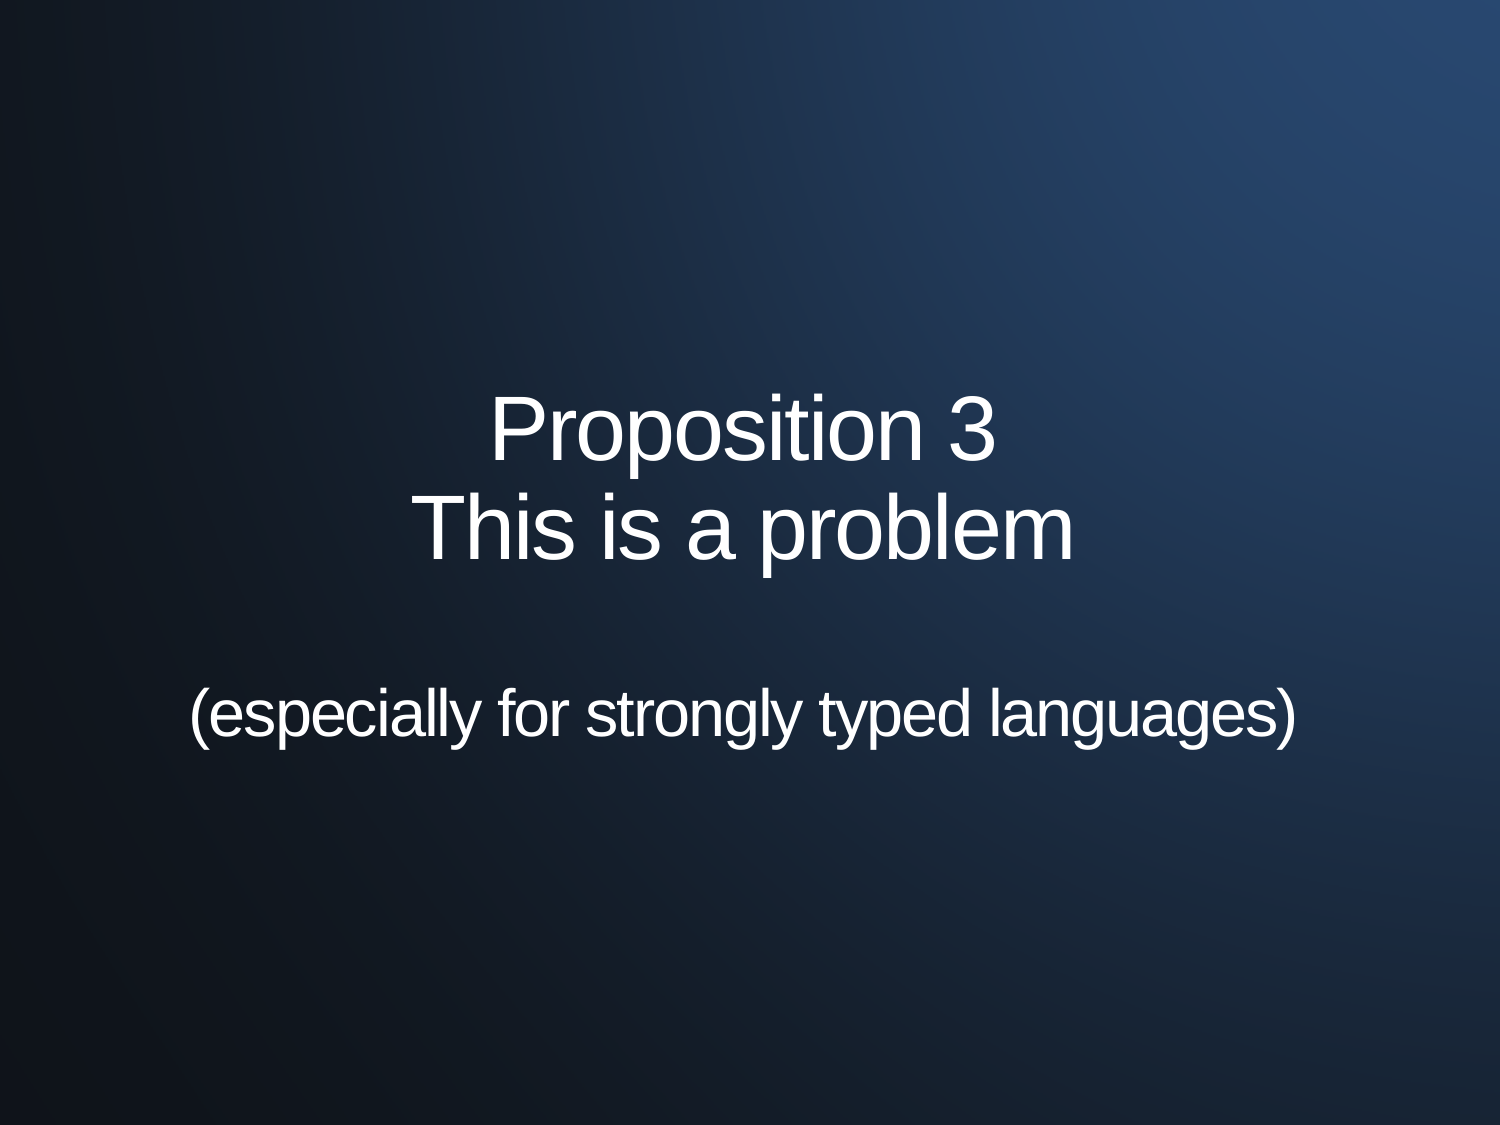

# Proposition 3 This is a problem (especially for strongly typed languages)